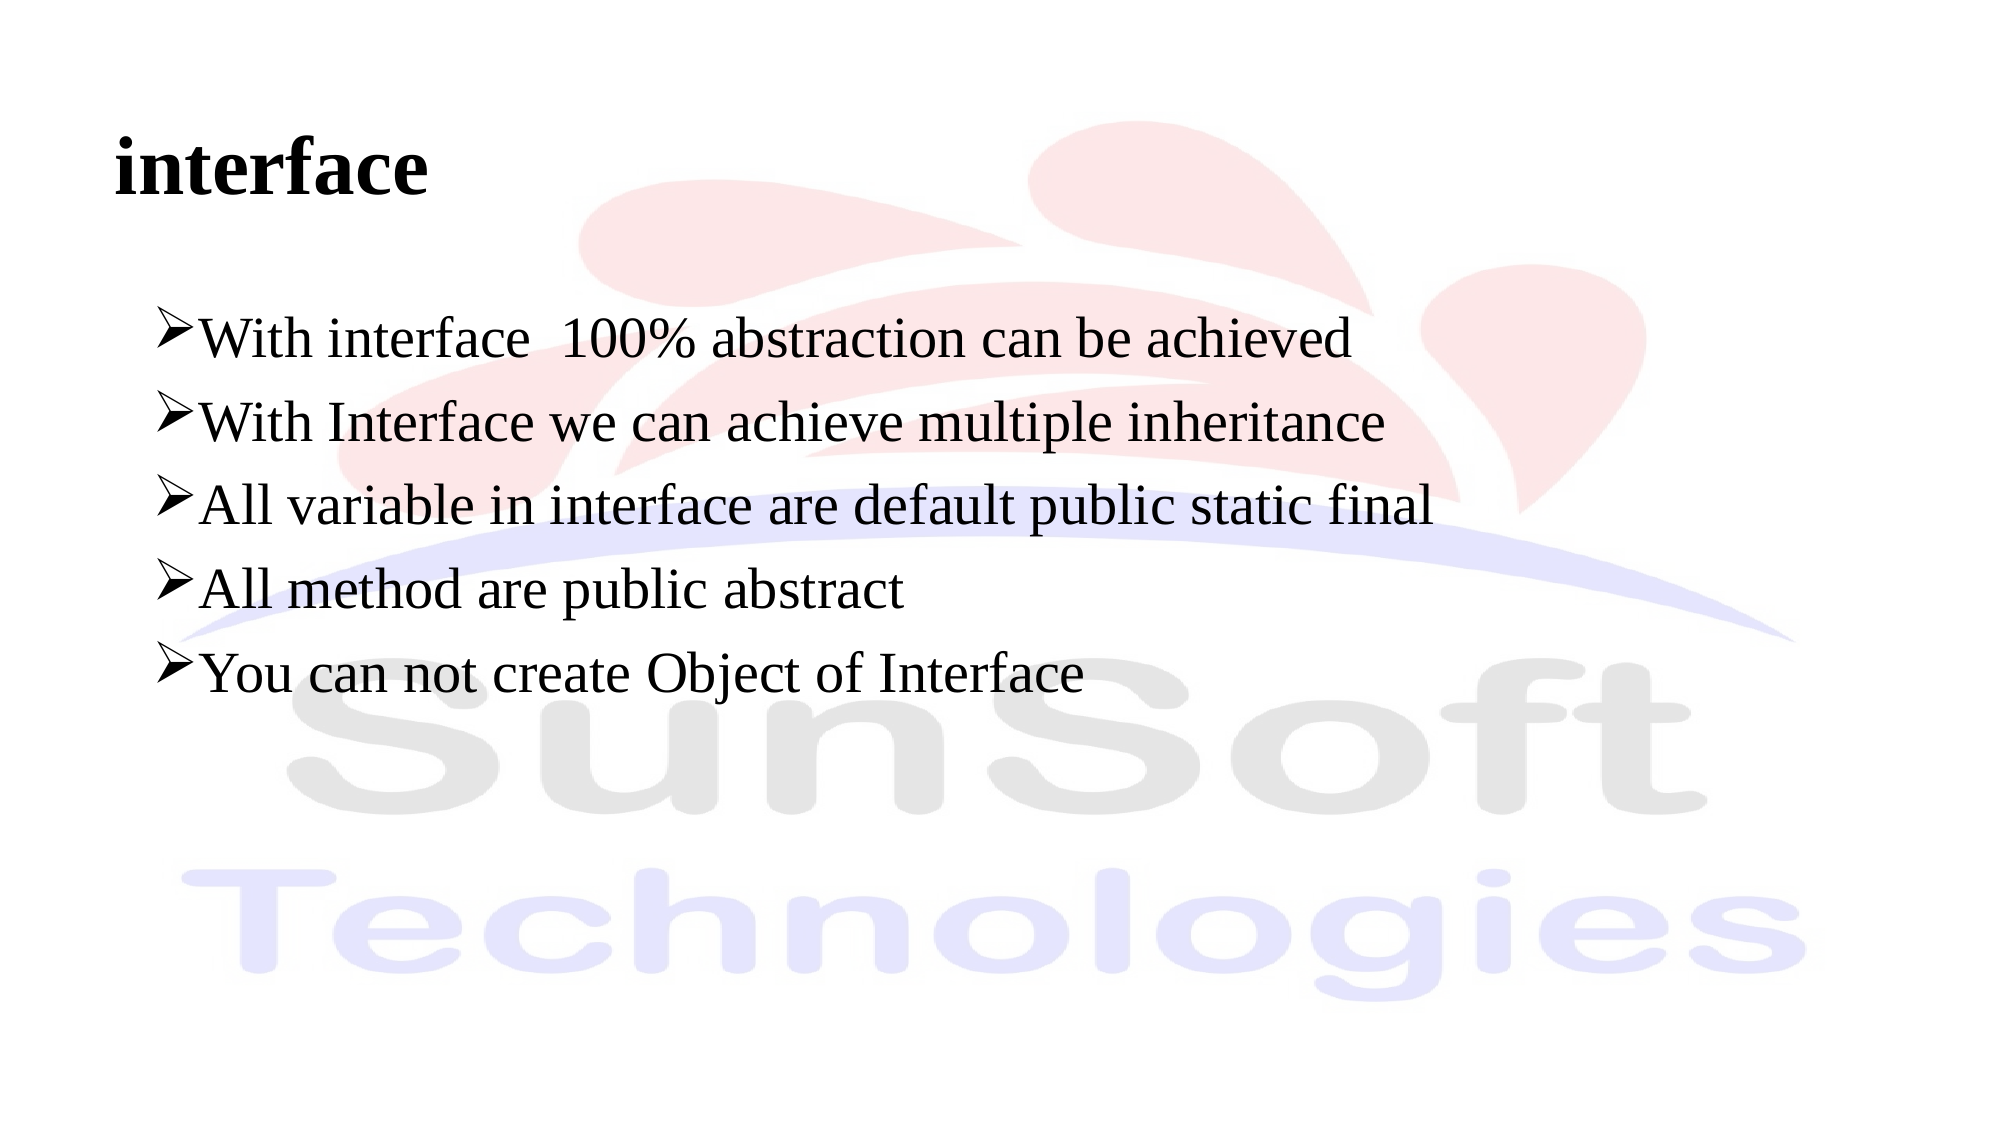

# interface
With interface  100% abstraction can be achieved
With Interface we can achieve multiple inheritance
All variable in interface are default public static final
All method are public abstract
You can not create Object of Interface